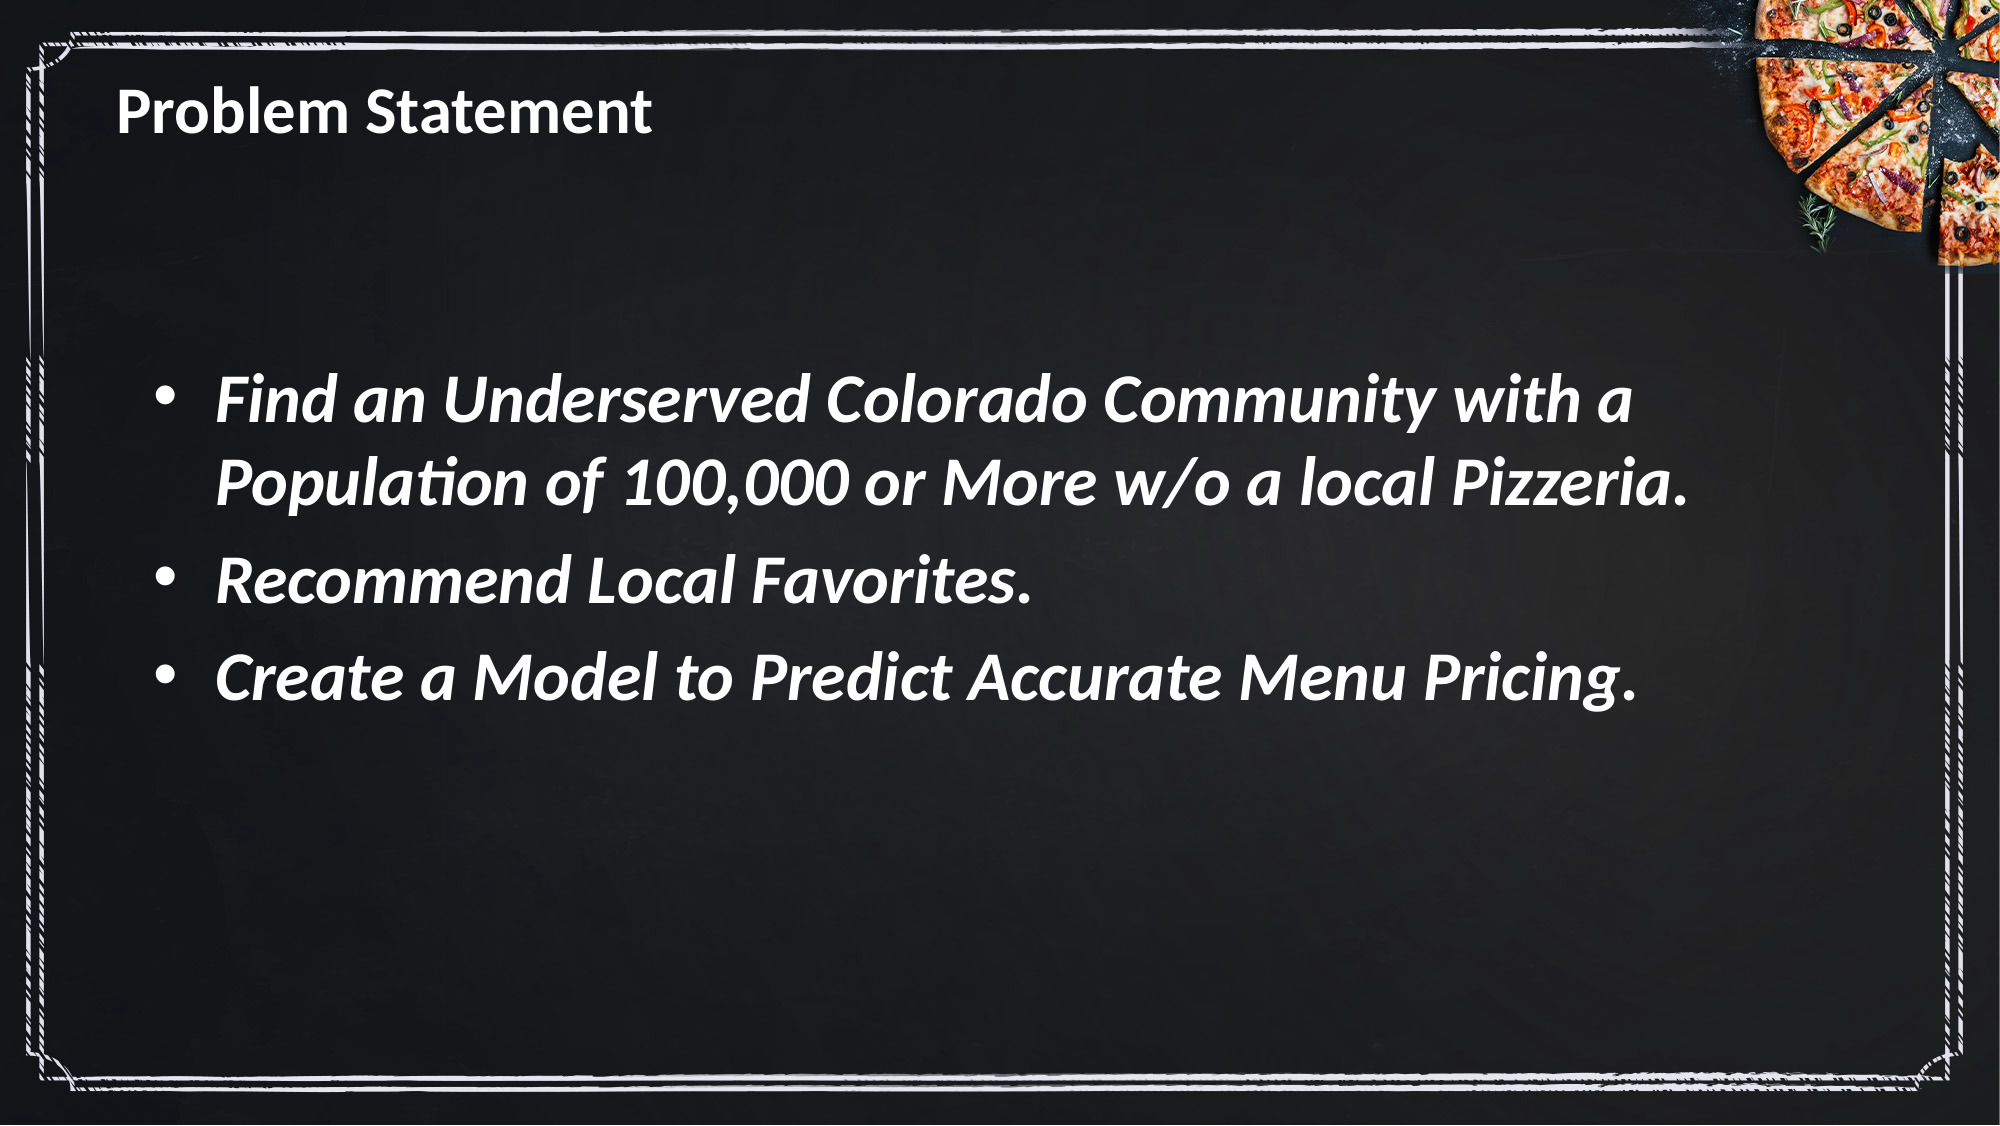

# Problem Statement
Find an Underserved Colorado Community with a Population of 100,000 or More w/o a local Pizzeria.
Recommend Local Favorites.
Create a Model to Predict Accurate Menu Pricing.